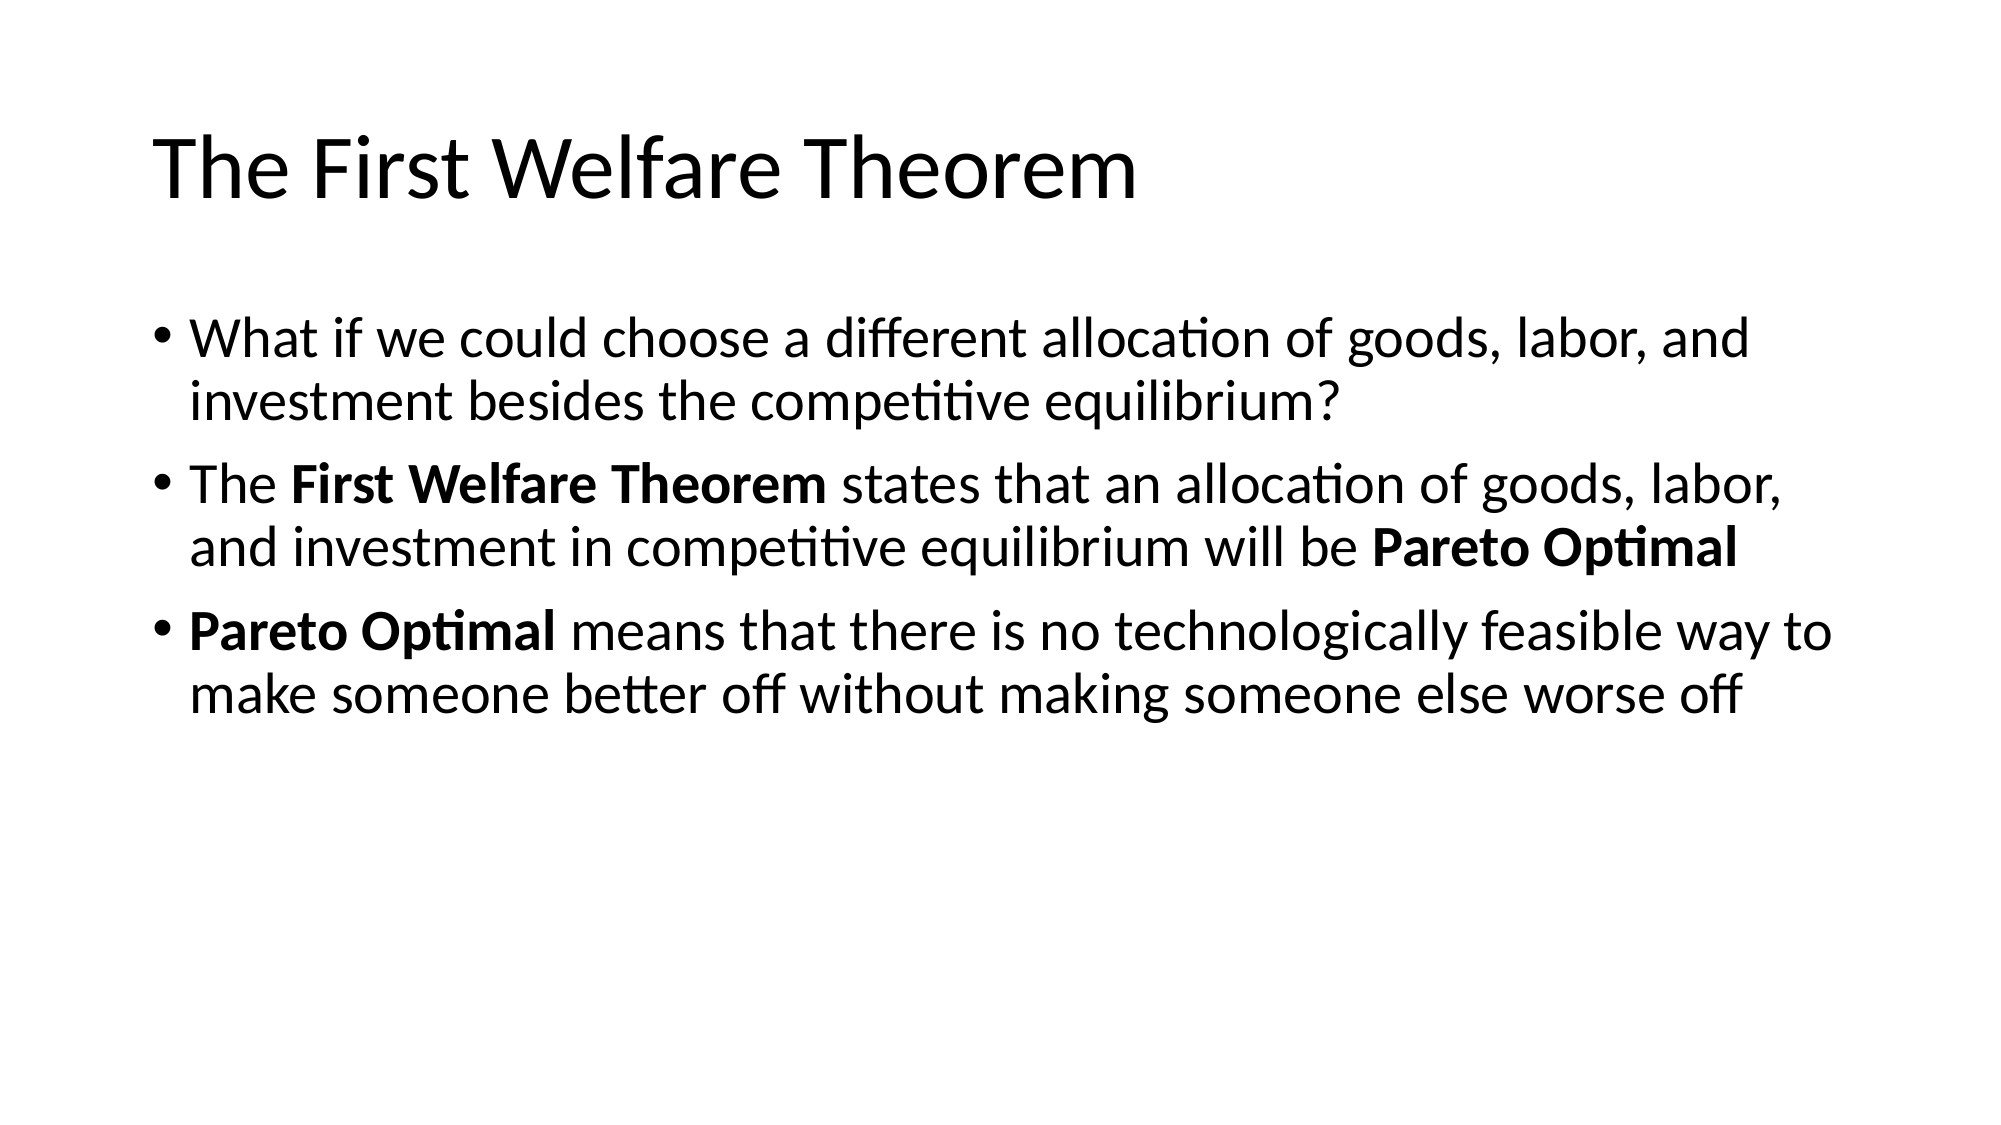

# The First Welfare Theorem
What if we could choose a different allocation of goods, labor, and investment besides the competitive equilibrium?
The First Welfare Theorem states that an allocation of goods, labor, and investment in competitive equilibrium will be Pareto Optimal
Pareto Optimal means that there is no technologically feasible way to make someone better off without making someone else worse off